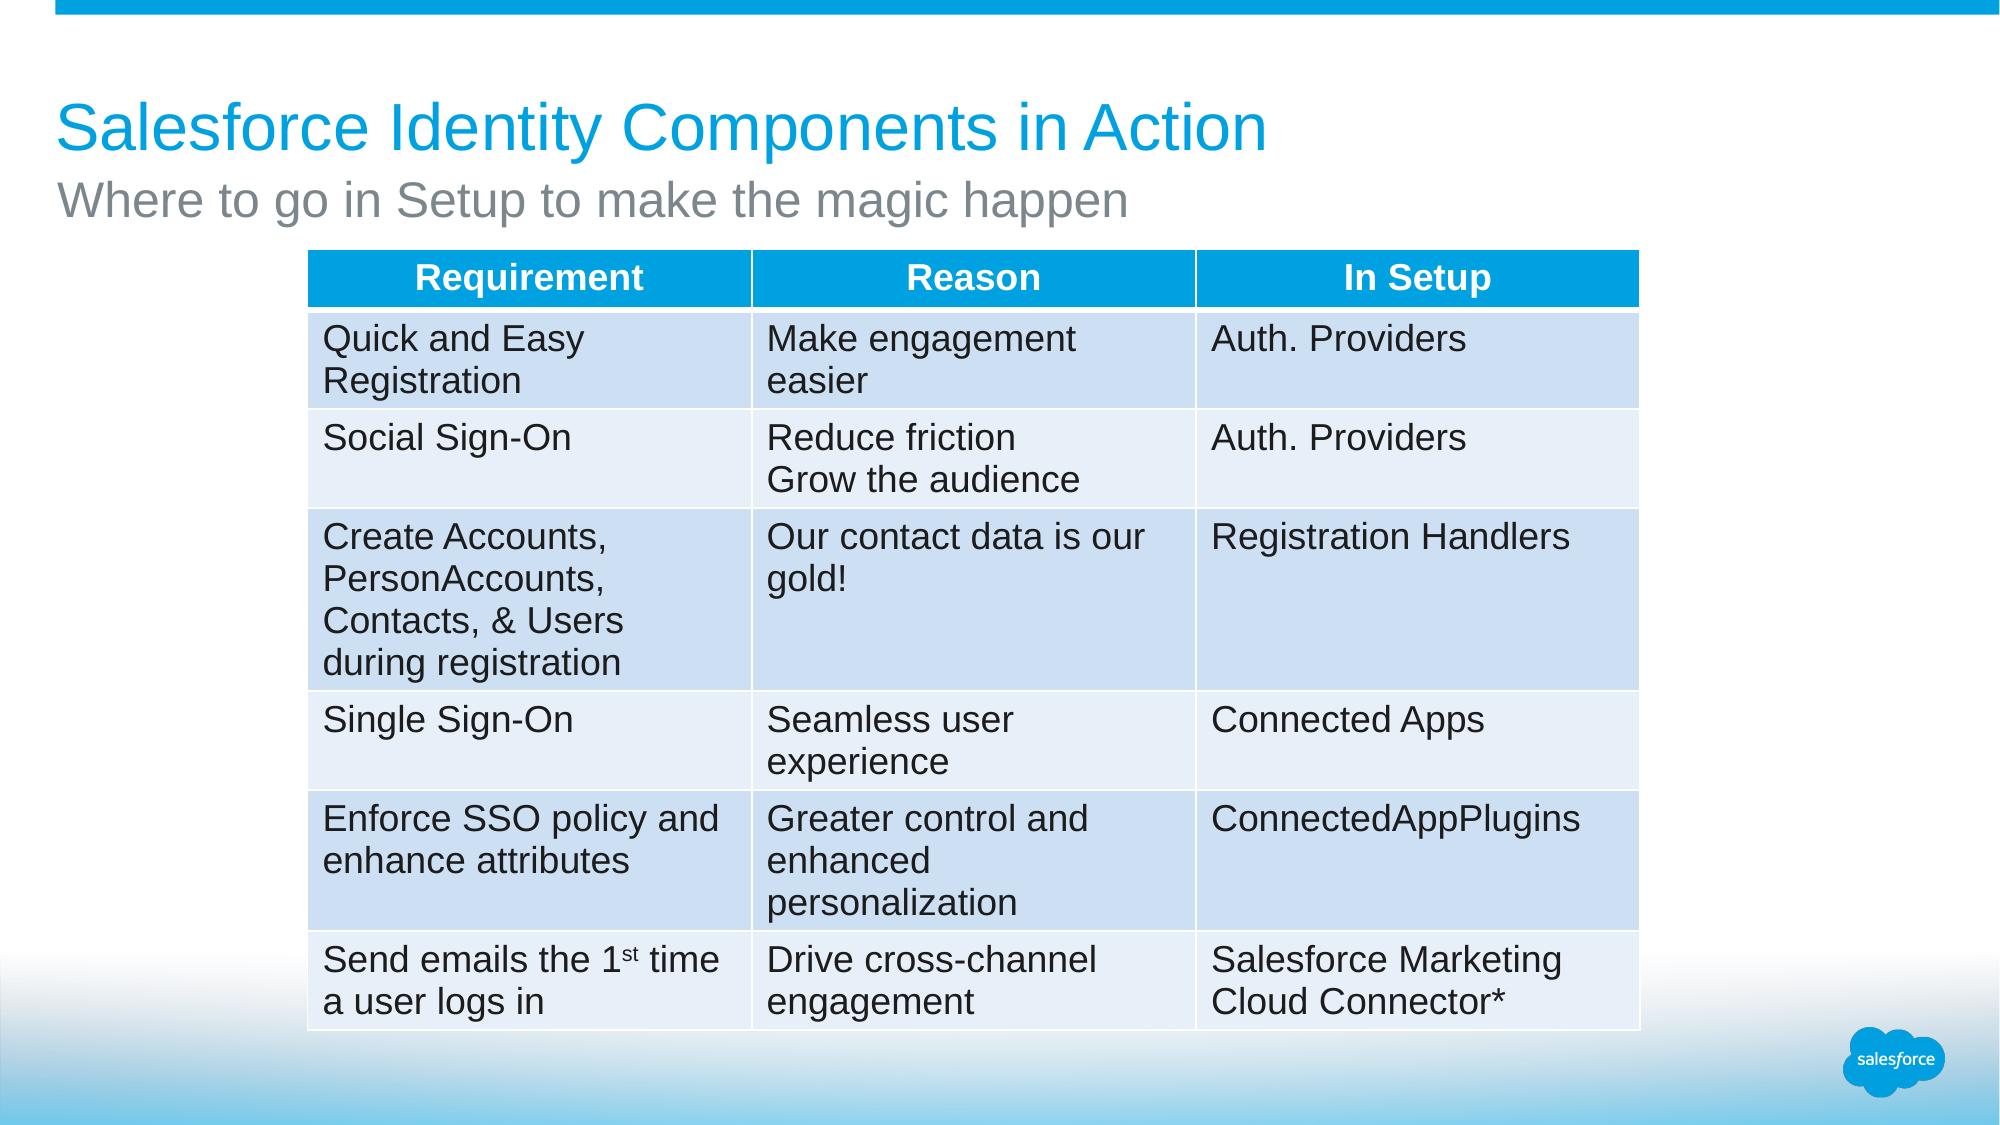

# Salesforce Identity Components in Action
Where to go in Setup to make the magic happen
| Requirement | Reason | In Setup |
| --- | --- | --- |
| Quick and Easy Registration | Make engagement easier | Auth. Providers |
| Social Sign-On | Reduce friction Grow the audience | Auth. Providers |
| Create Accounts, PersonAccounts, Contacts, & Users during registration | Our contact data is our gold! | Registration Handlers |
| Single Sign-On | Seamless user experience | Connected Apps |
| Enforce SSO policy and enhance attributes | Greater control and enhanced personalization | ConnectedAppPlugins |
| Send emails the 1st time a user logs in | Drive cross-channel engagement | Salesforce Marketing Cloud Connector\* |